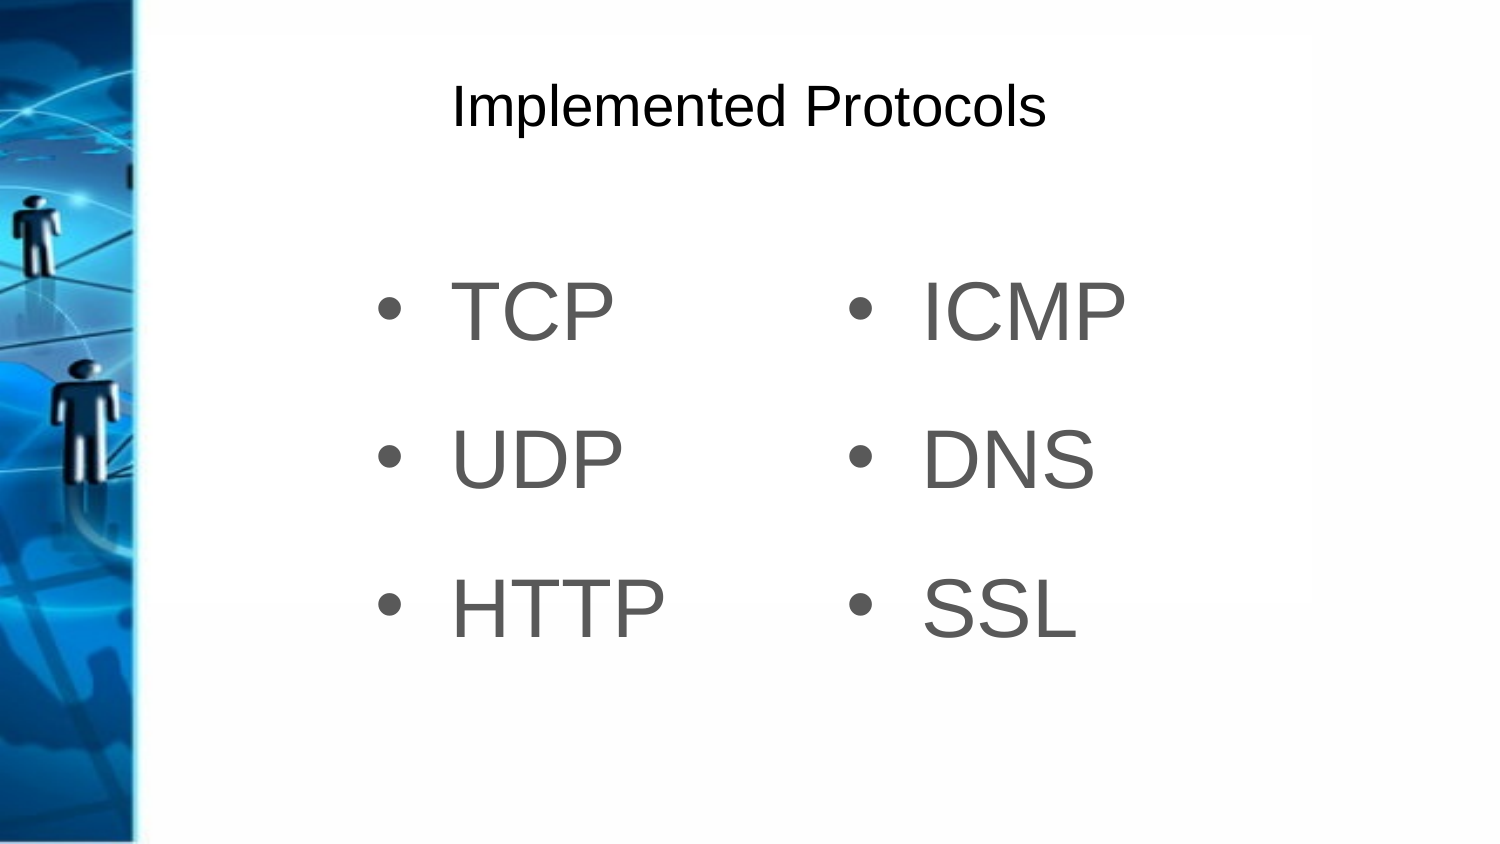

# Implemented Protocols
TCP
UDP
HTTP

ICMP
DNS
SSL